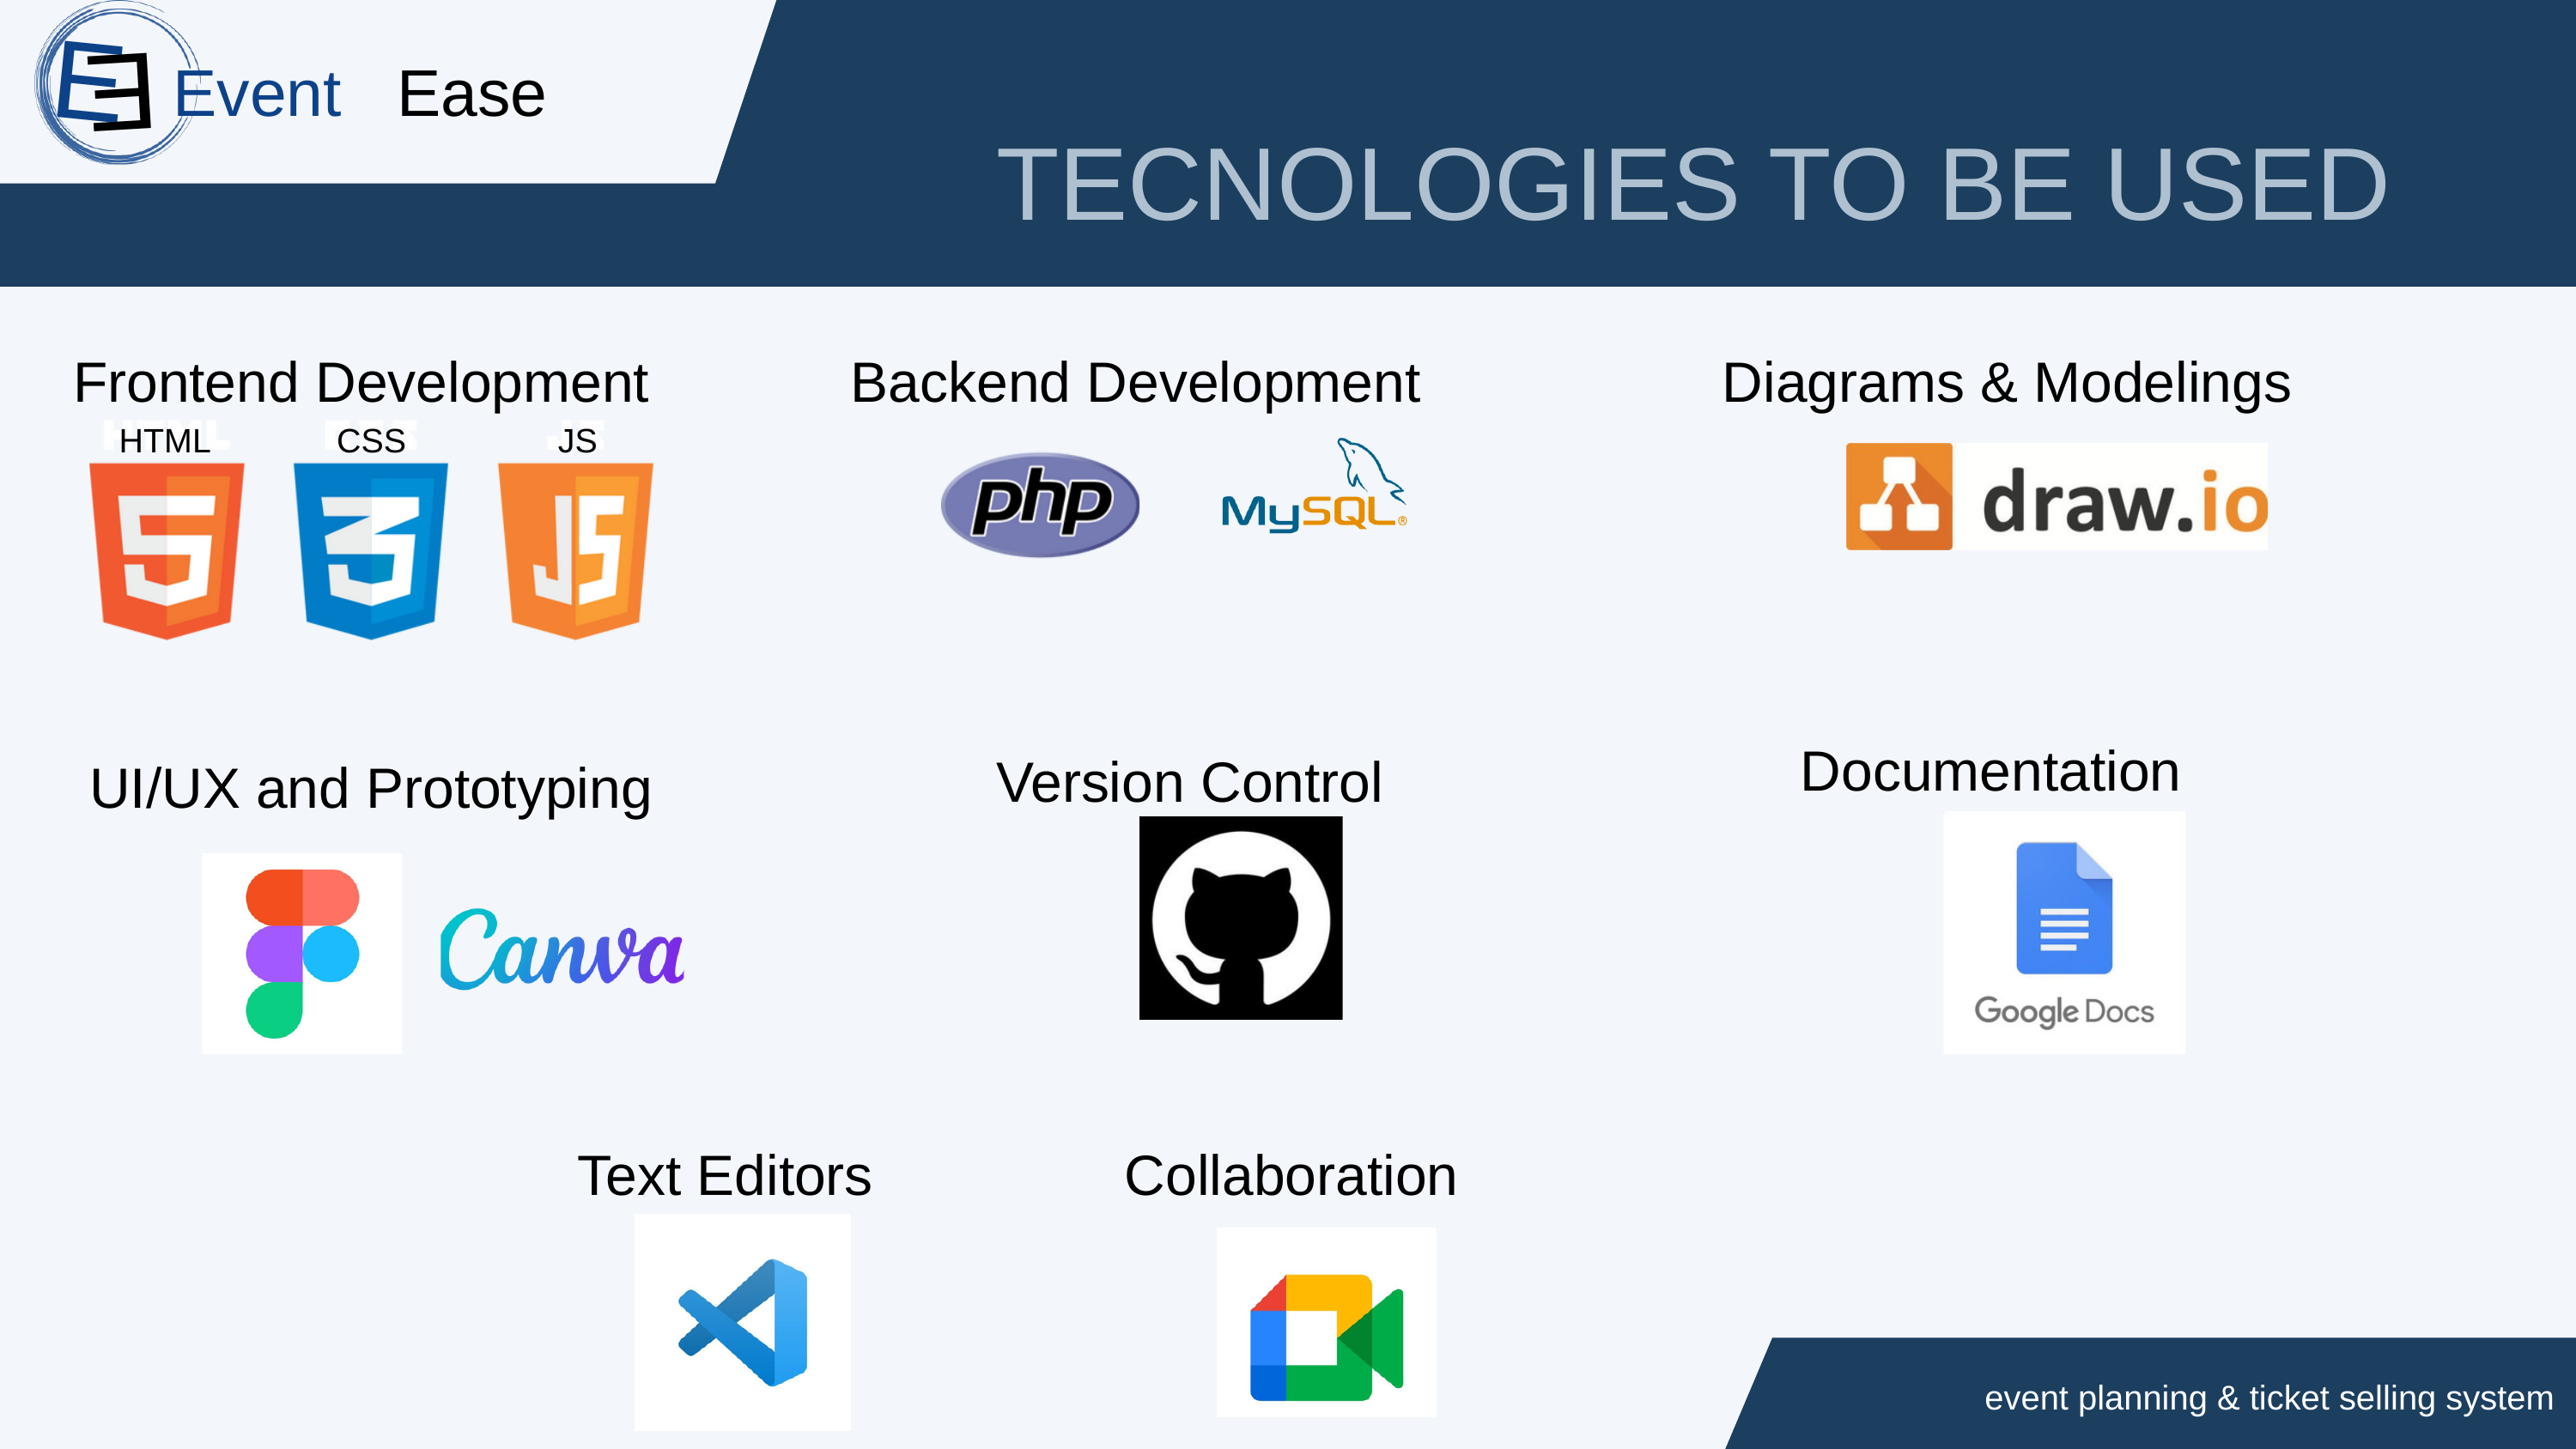

E
Event
Ease
E
TECNOLOGIES TO BE USED
Frontend Development
Backend Development
Diagrams & Modelings
HTML
CSS
JS

Documentation
Version Control
UI/UX and Prototyping

Text Editors
Collaboration

event planning & ticket selling system